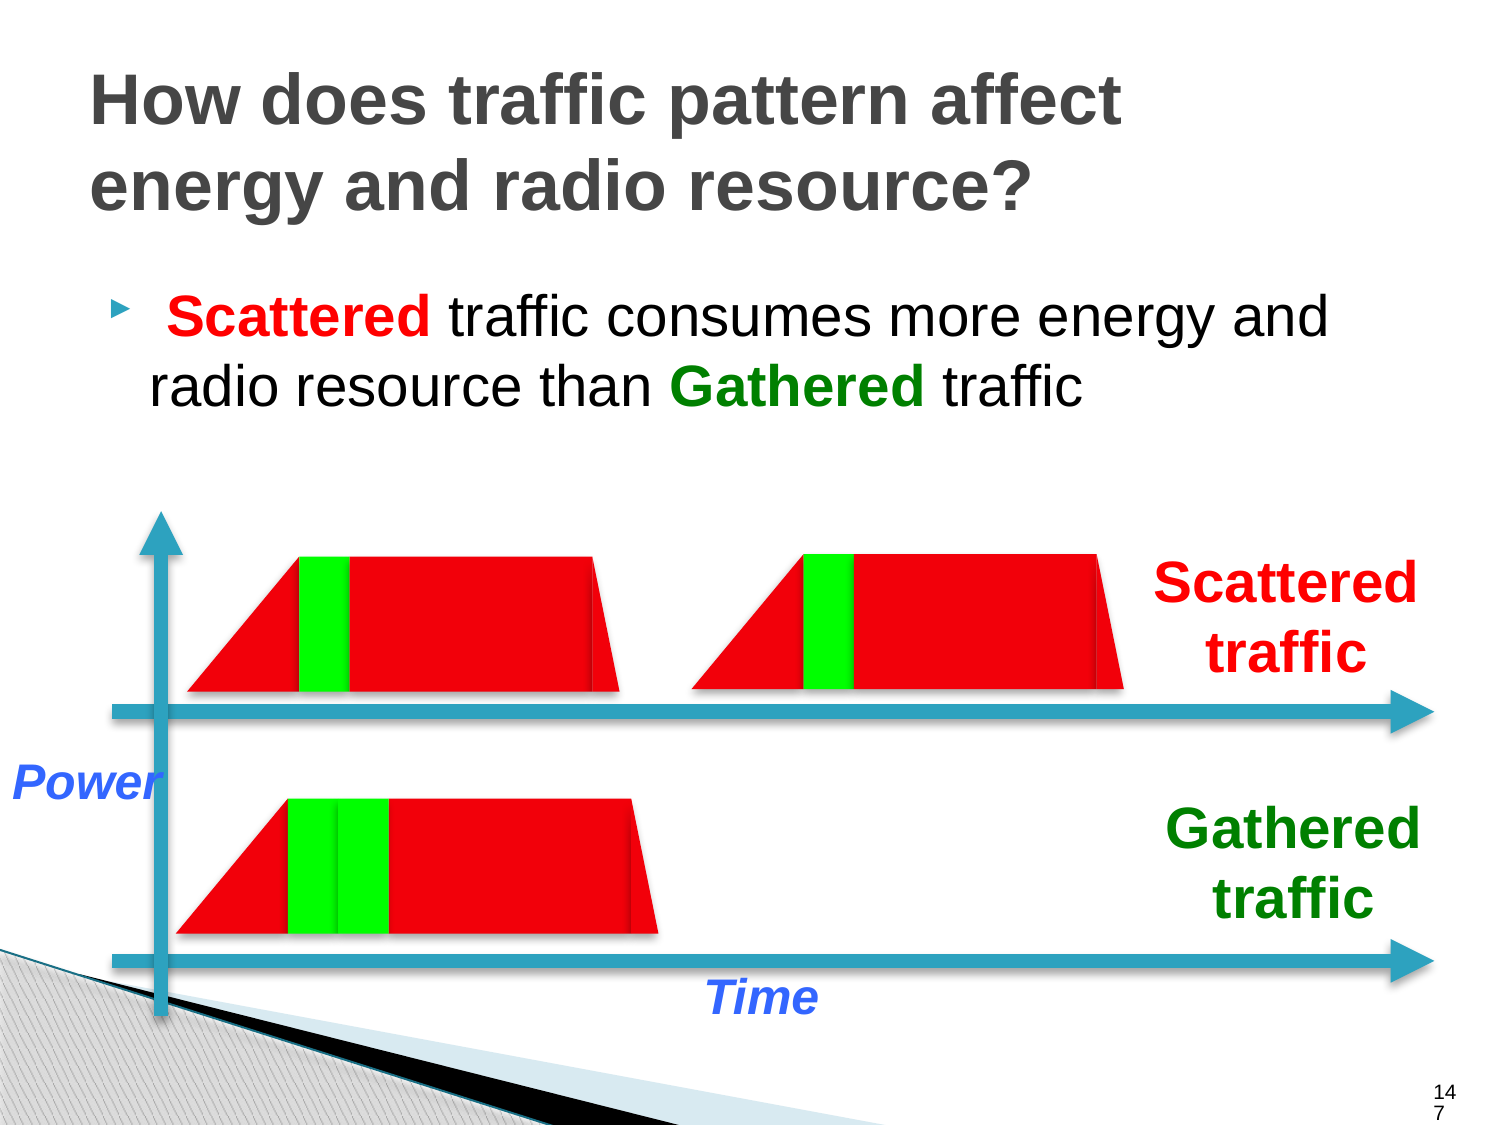

# How does traffic pattern affect energy and radio resource?
 Scattered traffic consumes more energy and radio resource than Gathered traffic
Scattered
traffic

Power
Gathered
traffic

Time
147